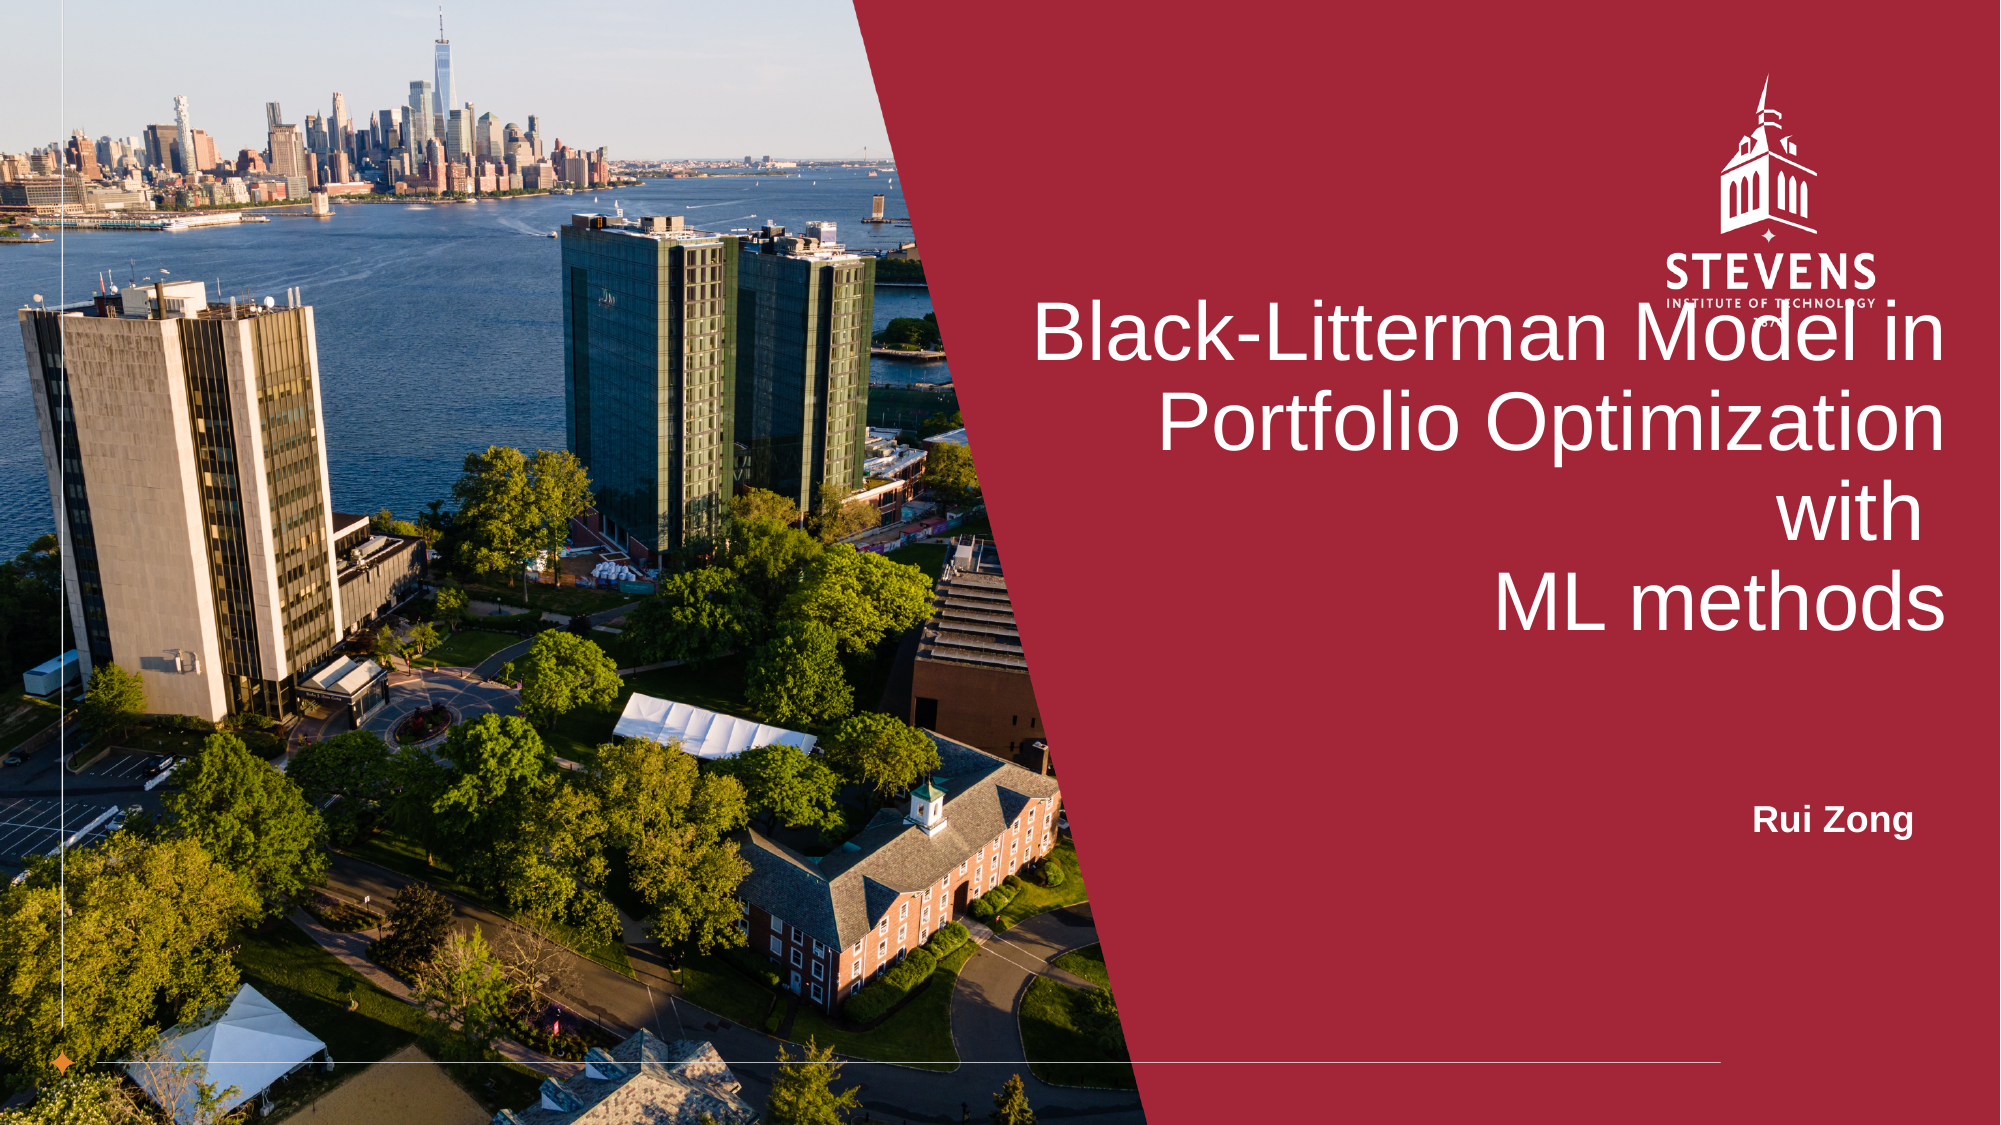

# Black-Litterman Model in Portfolio Optimization with ML methods
Rui Zong